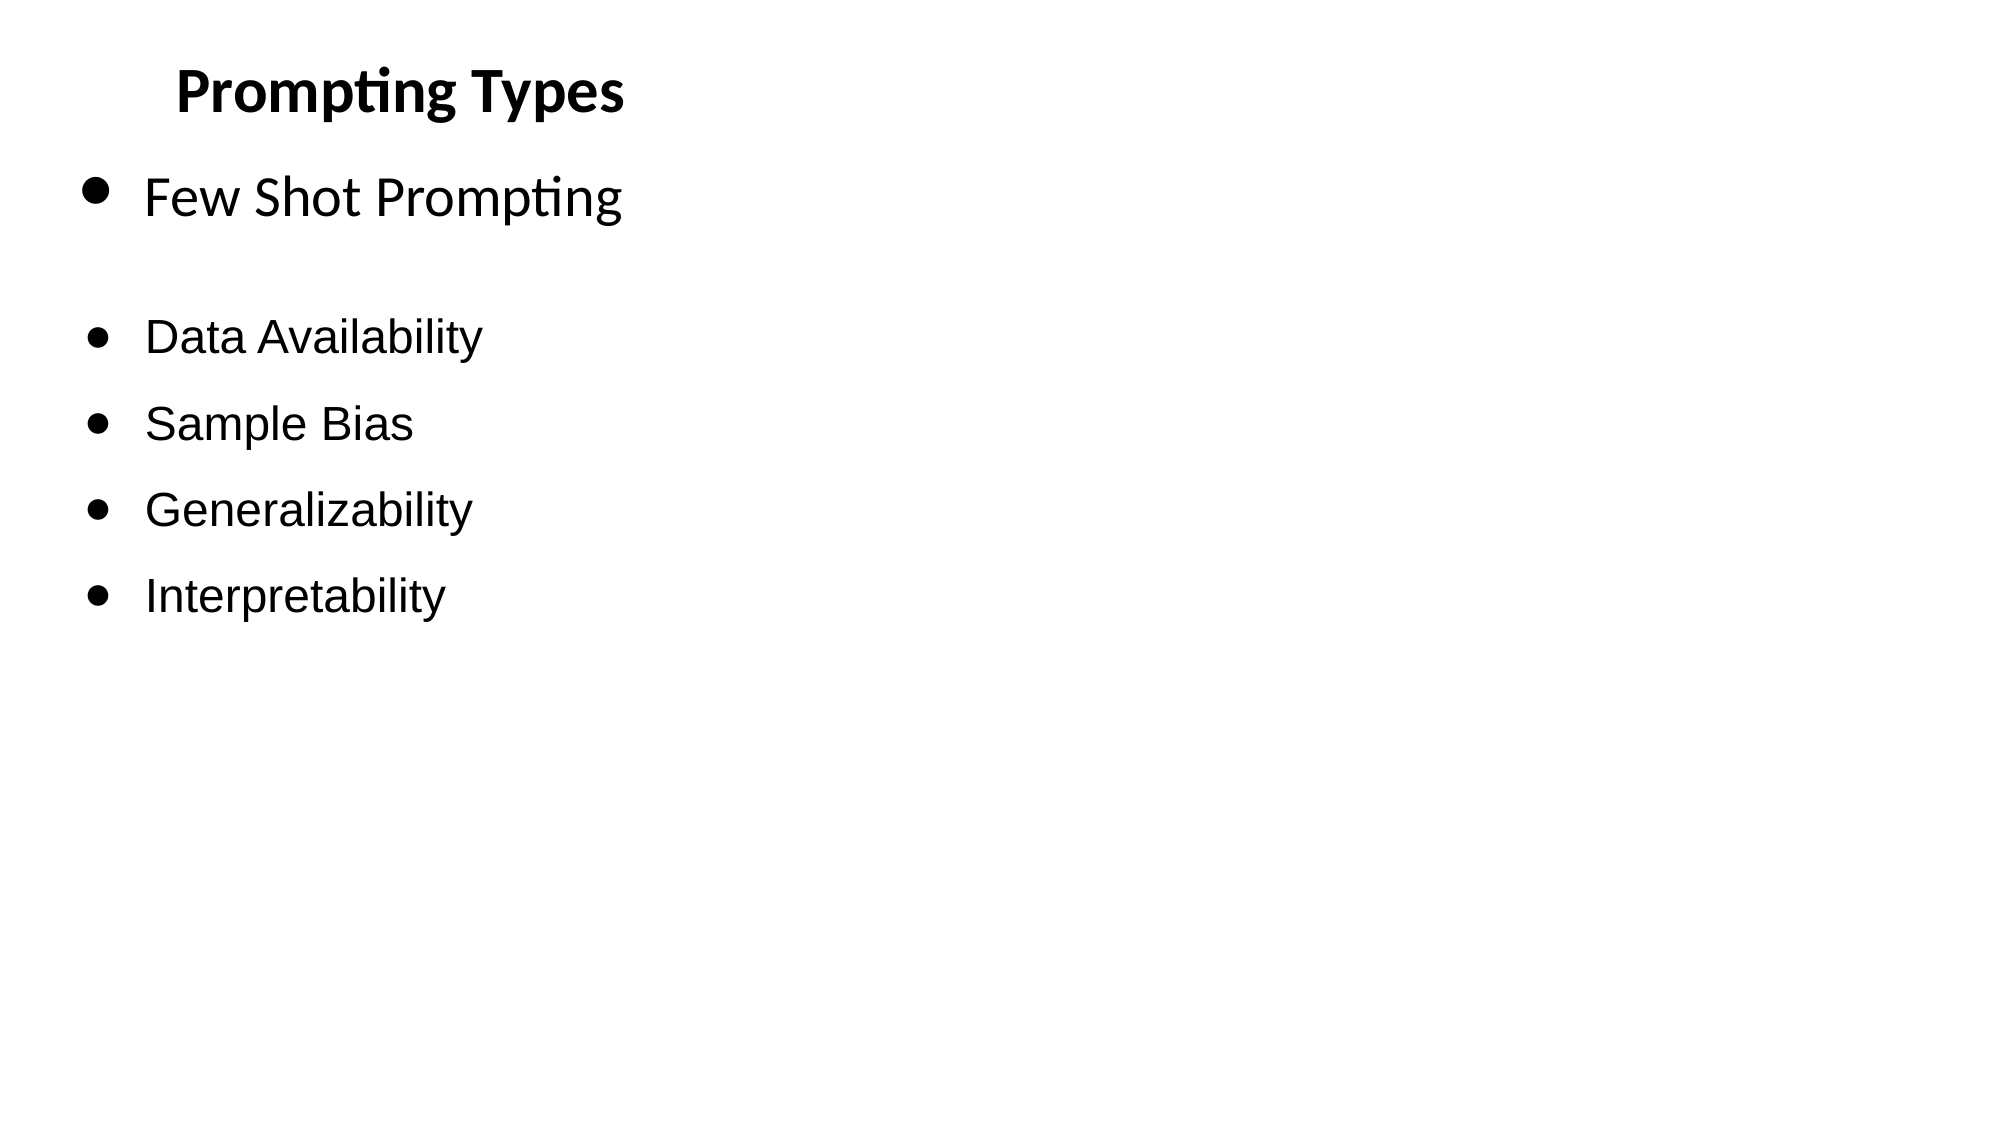

Prompting Types
Few Shot Prompting

Data Availability
Sample Bias
Generalizability
Interpretability